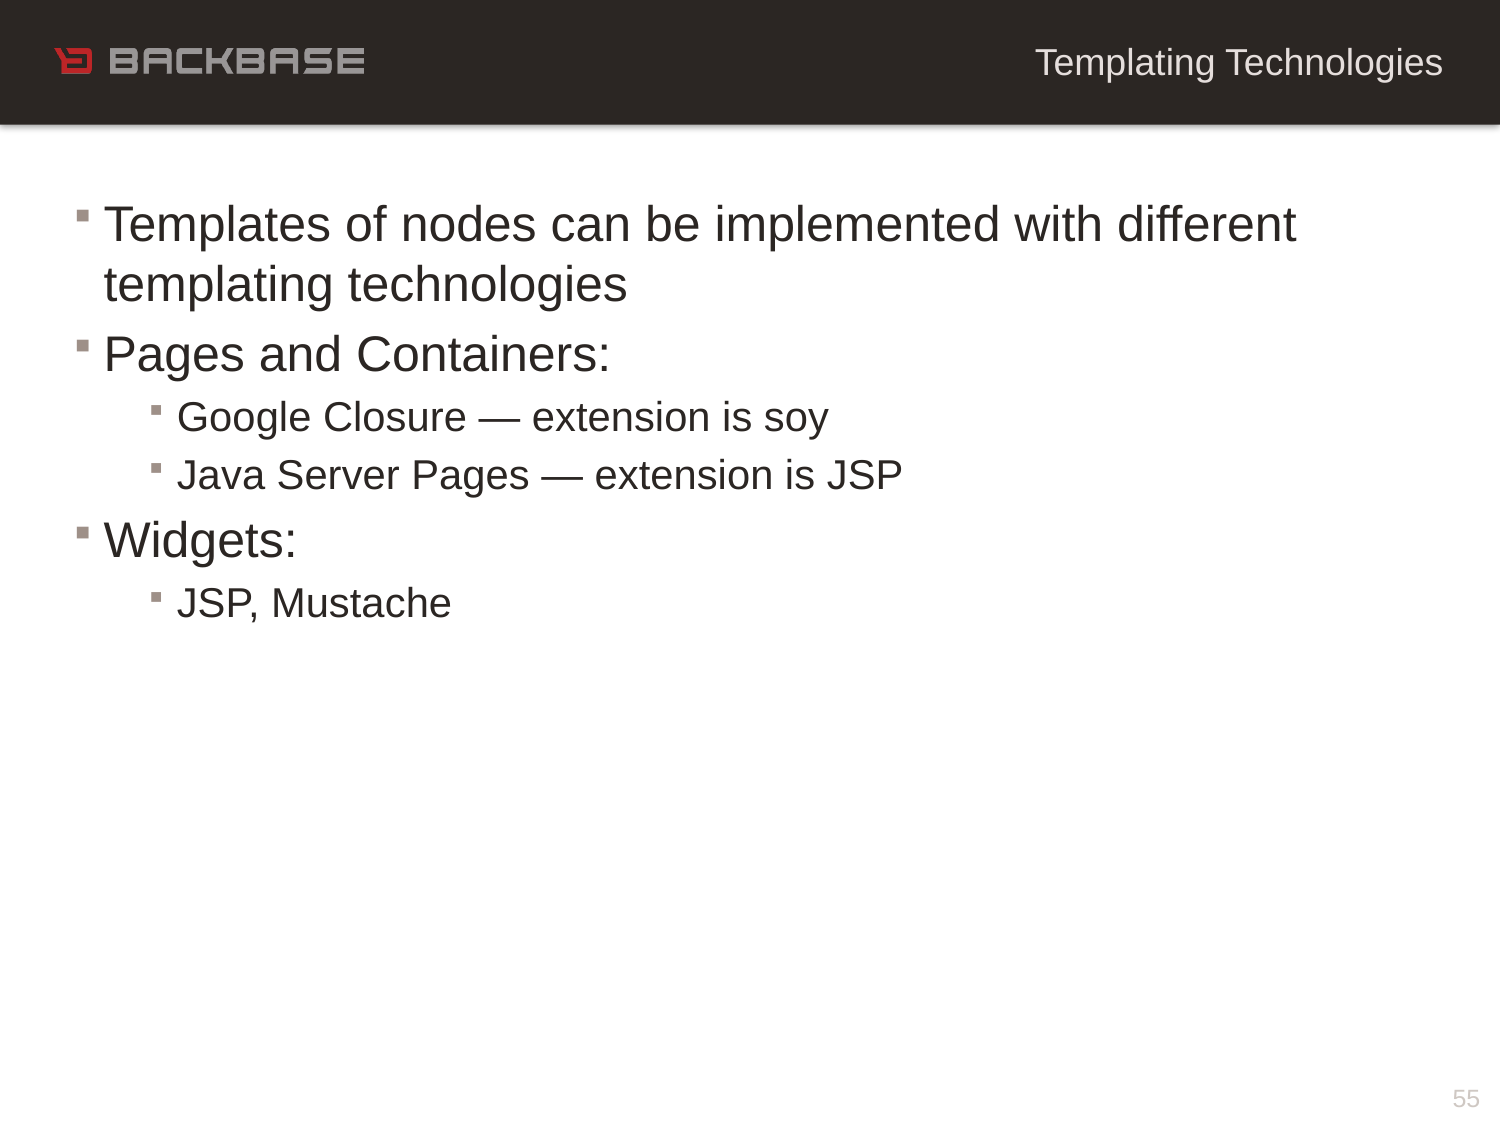

Templating Technologies
Templates of nodes can be implemented with different templating technologies
Pages and Containers:
Google Closure — extension is soy
Java Server Pages — extension is JSP
Widgets:
JSP, Mustache

55